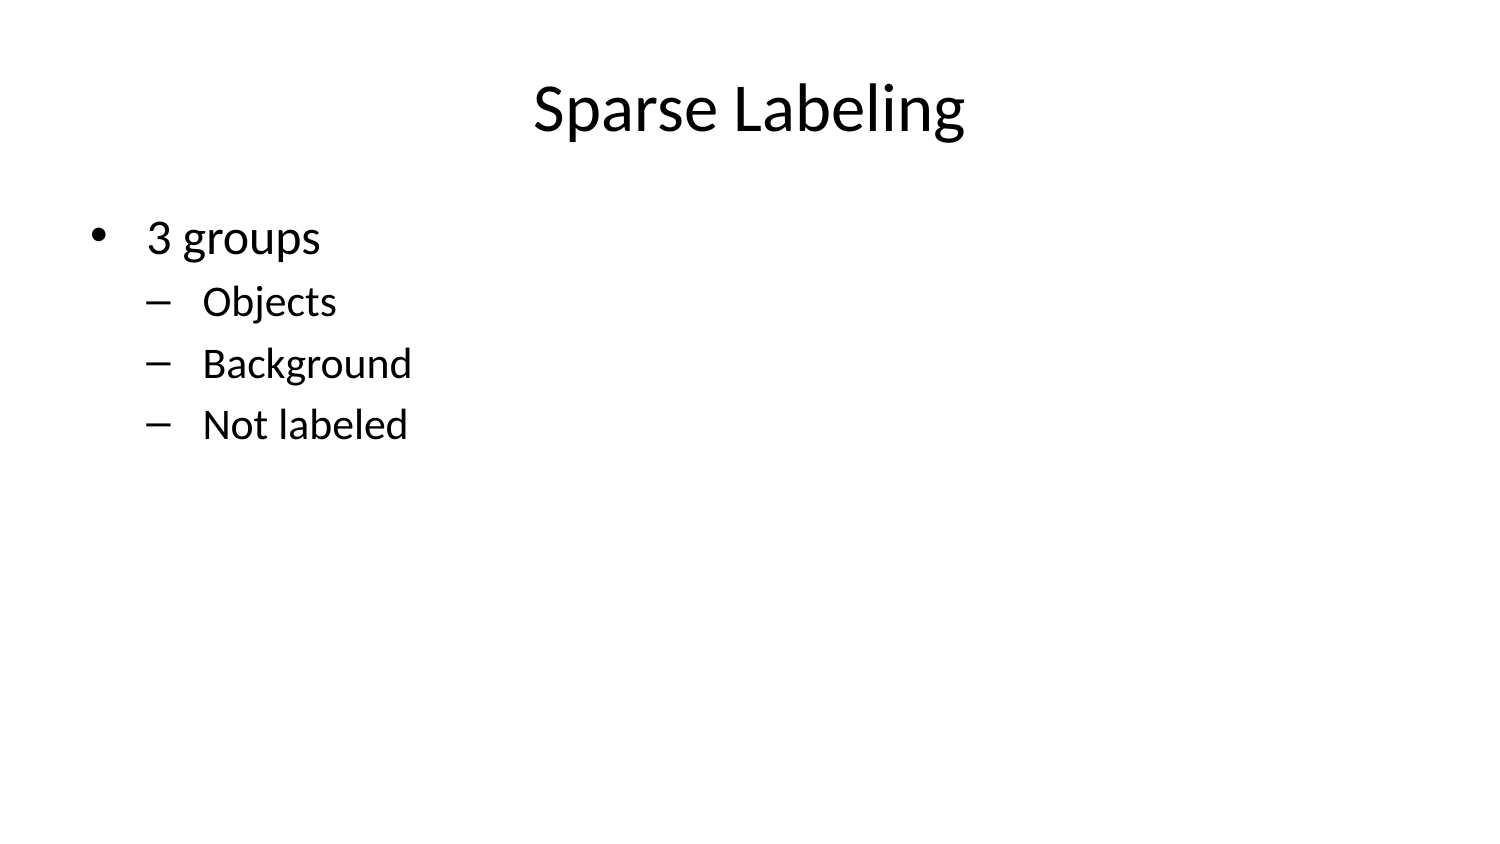

# Sparse Labeling
3 groups
Objects
Background
Not labeled